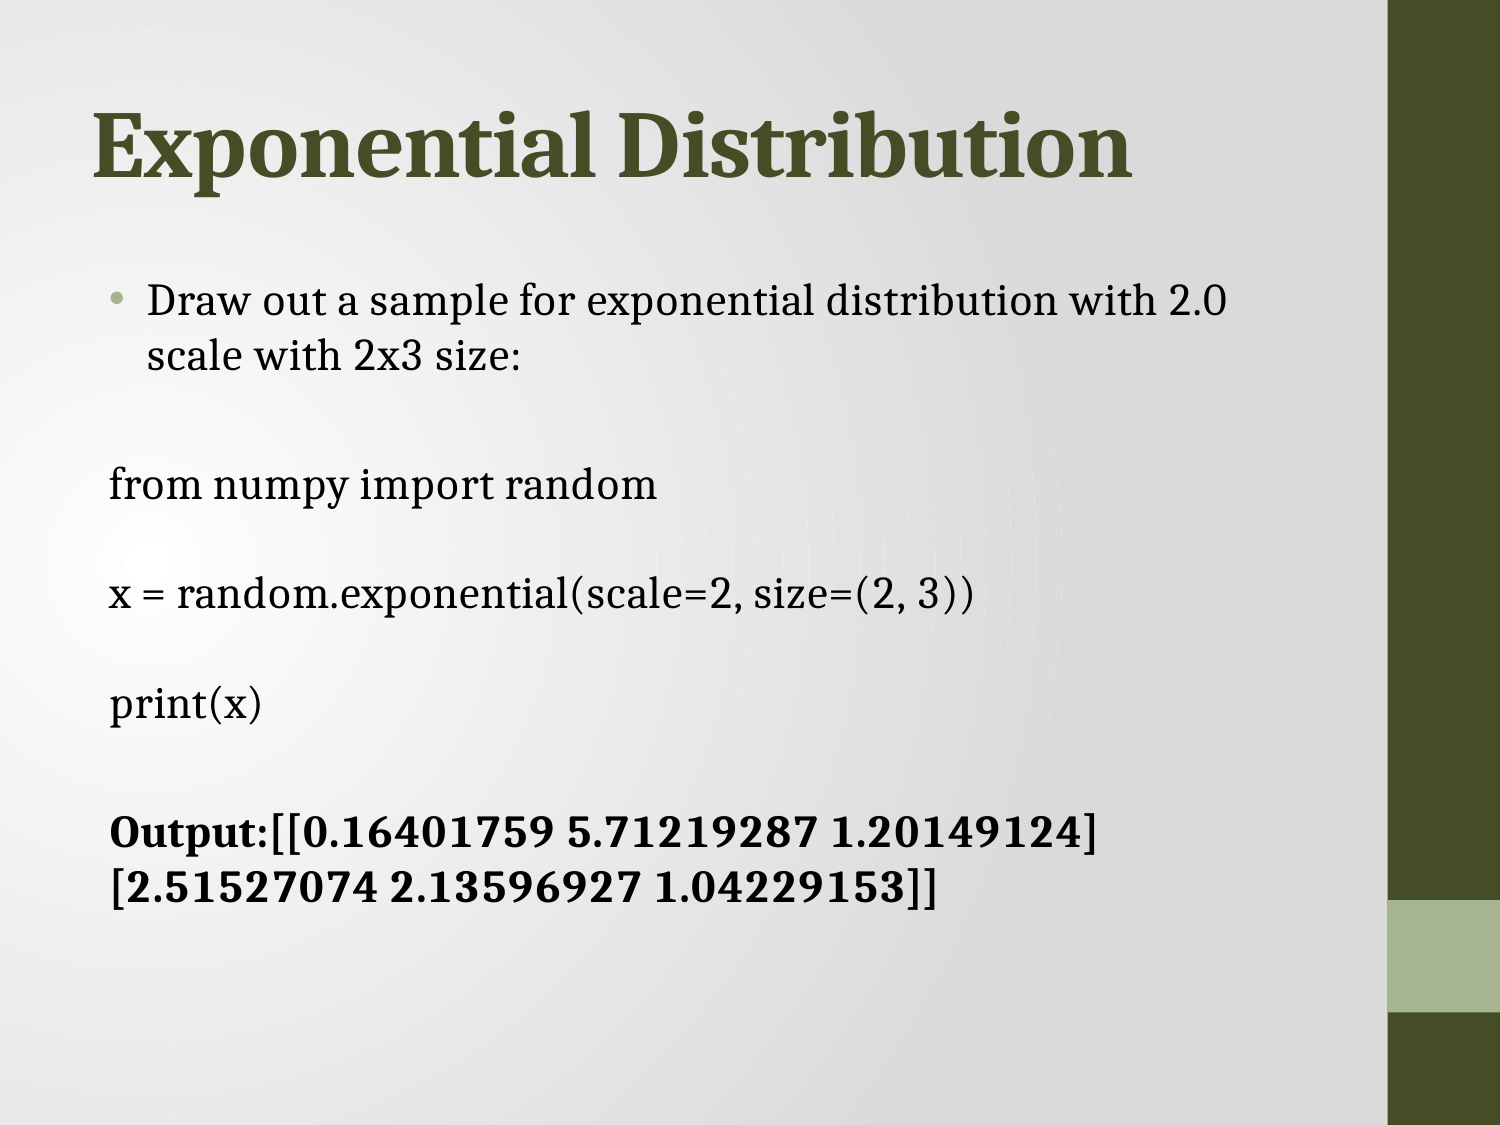

# Exponential Distribution
Draw out a sample for exponential distribution with 2.0 scale with 2x3 size:

from numpy import random
x = random.exponential(scale=2, size=(2, 3))
print(x)

Output:[[0.16401759 5.71219287 1.20149124] [2.51527074 2.13596927 1.04229153]]